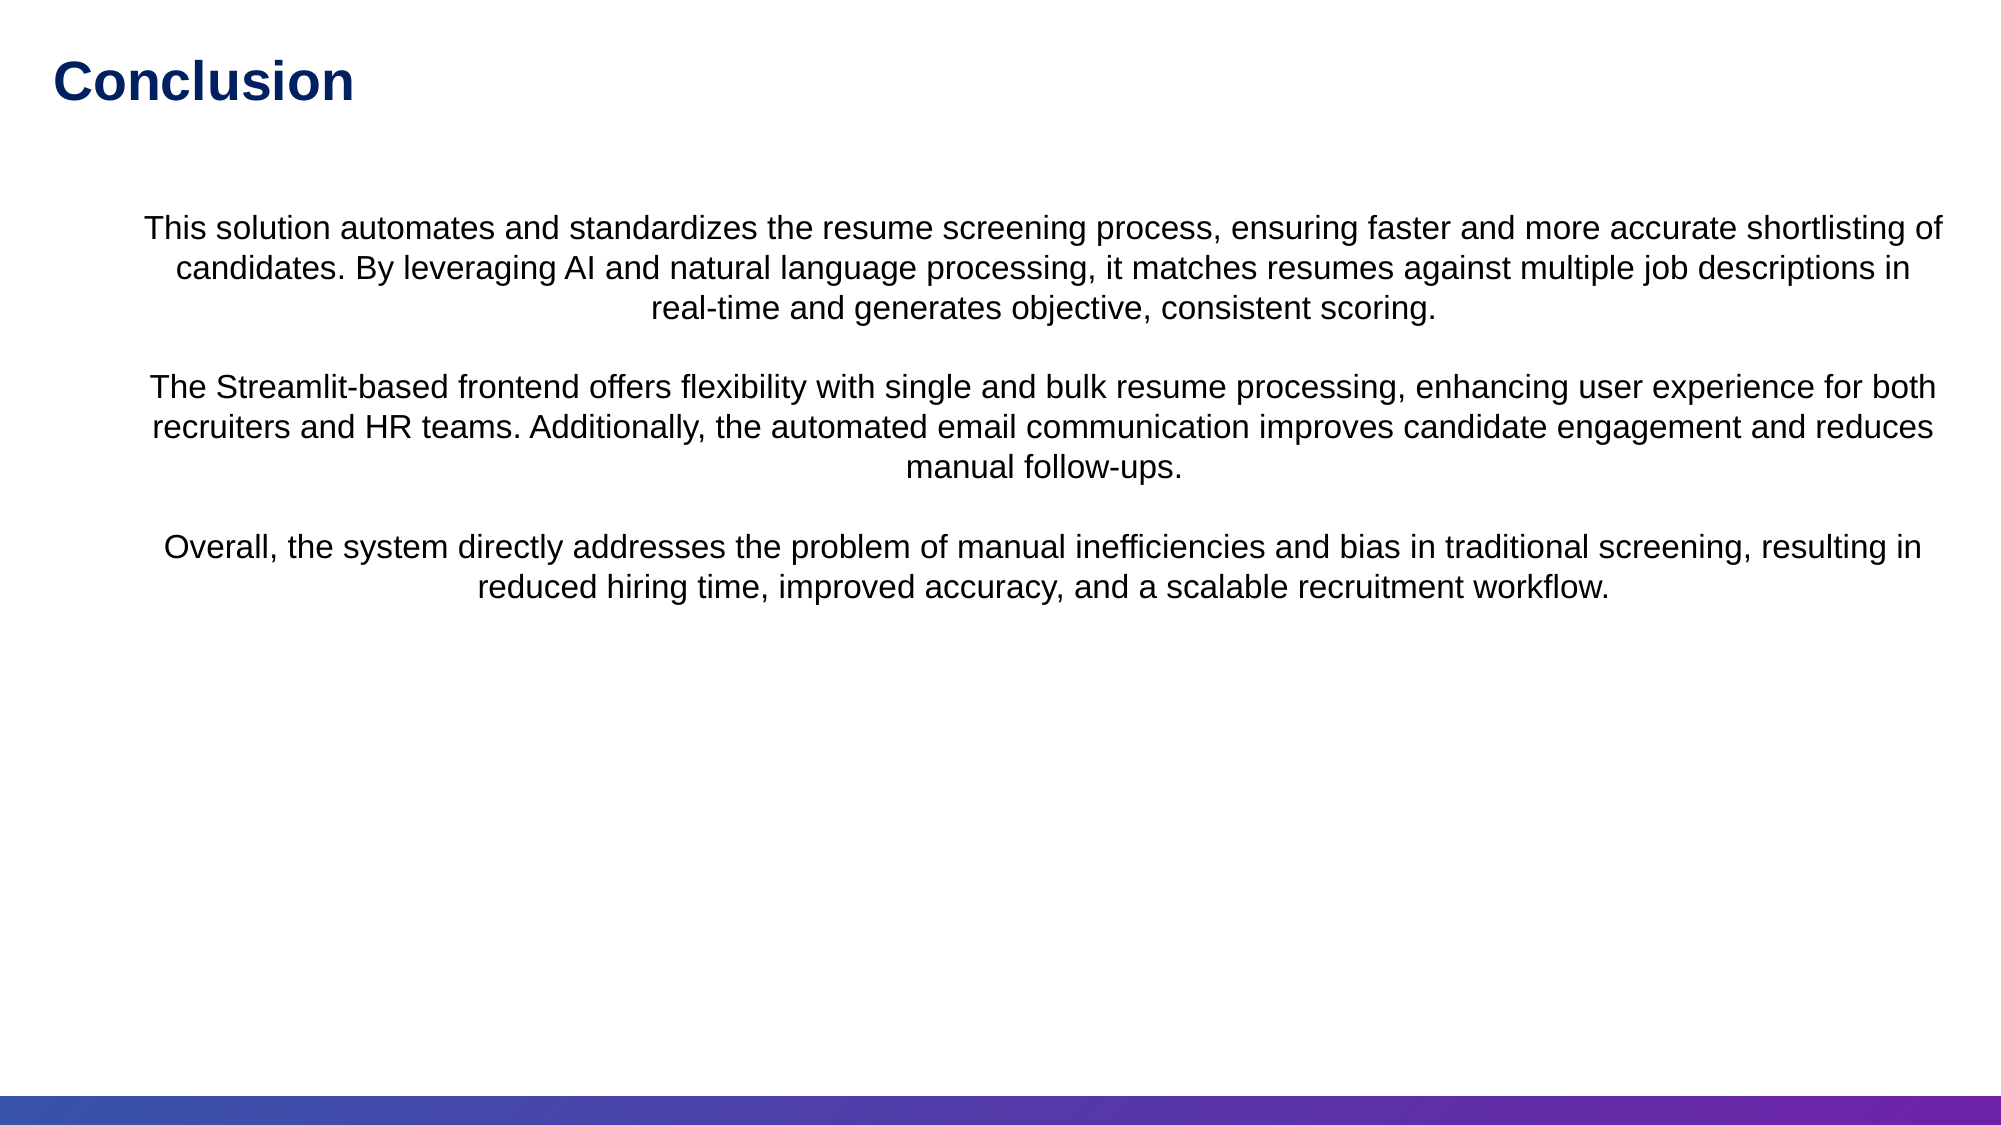

Conclusion

This solution automates and standardizes the resume screening process, ensuring faster and more accurate shortlisting of candidates. By leveraging AI and natural language processing, it matches resumes against multiple job descriptions in real-time and generates objective, consistent scoring.

The Streamlit-based frontend offers flexibility with single and bulk resume processing, enhancing user experience for both recruiters and HR teams. Additionally, the automated email communication improves candidate engagement and reduces manual follow-ups.

Overall, the system directly addresses the problem of manual inefficiencies and bias in traditional screening, resulting in reduced hiring time, improved accuracy, and a scalable recruitment workflow.